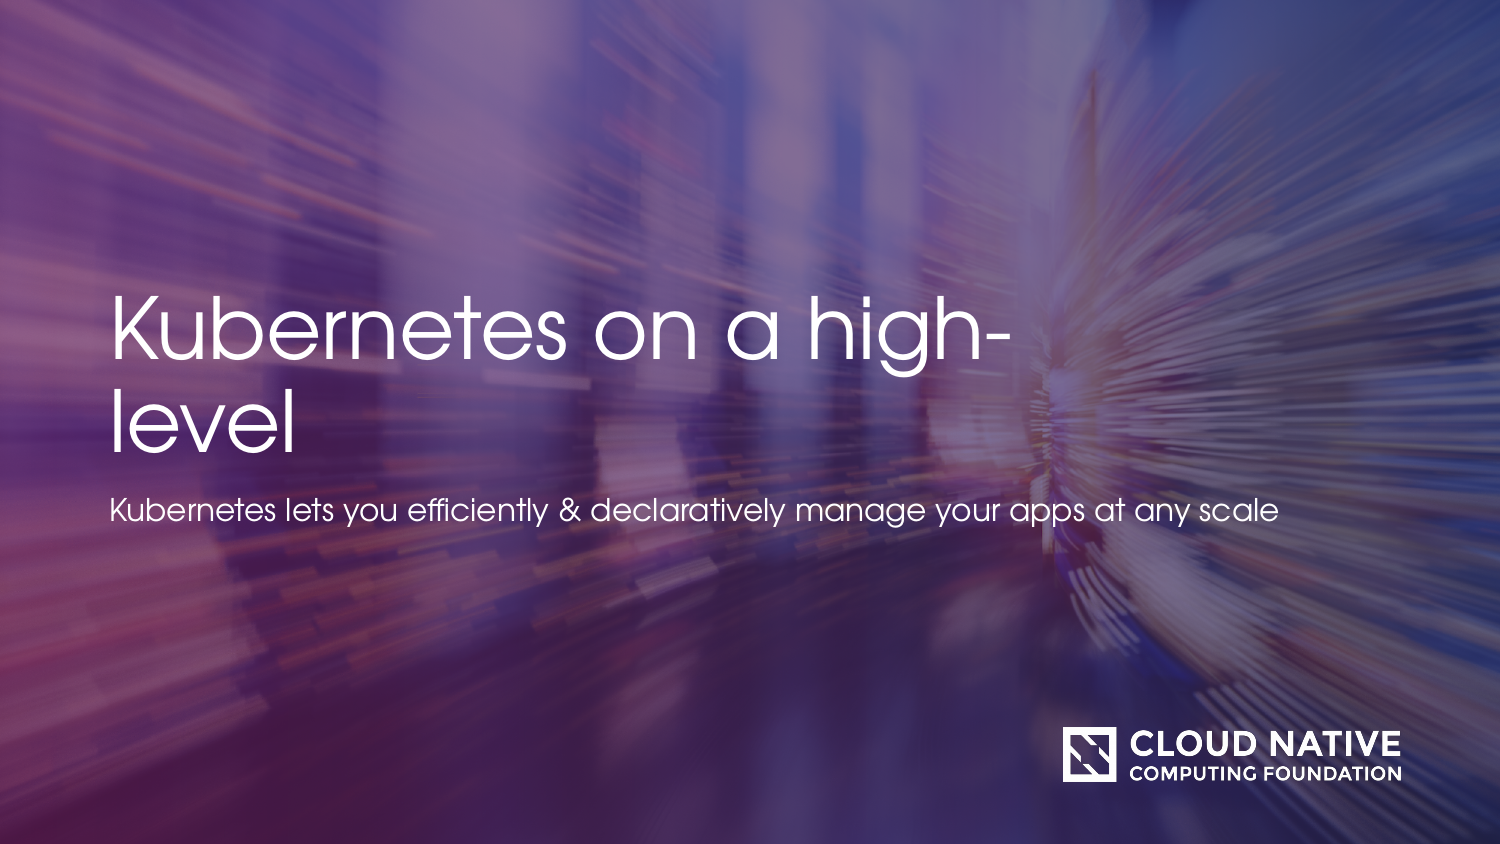

Kubernetes on a high-level
Kubernetes lets you efficiently & declaratively manage your apps at any scale